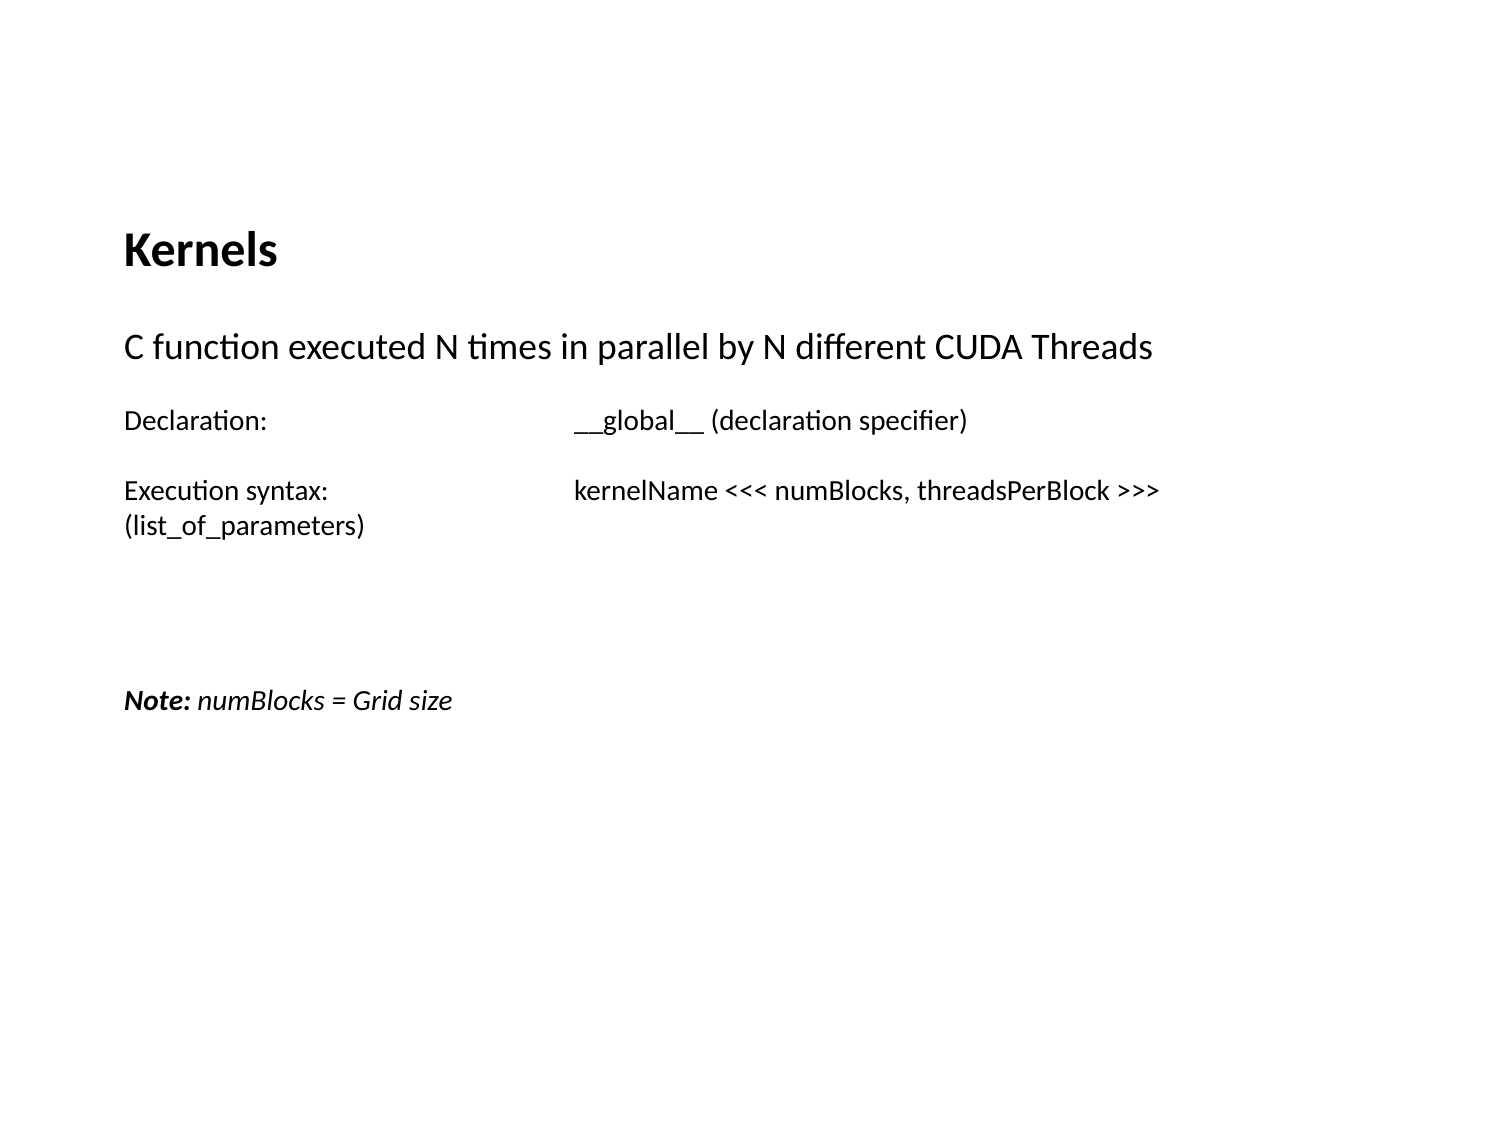

Kernels

C function executed N times in parallel by N different CUDA Threads

Declaration:			__global__ (declaration specifier)

Execution syntax: 		kernelName <<< numBlocks, threadsPerBlock >>> (list_of_parameters)

Note: numBlocks = Grid size